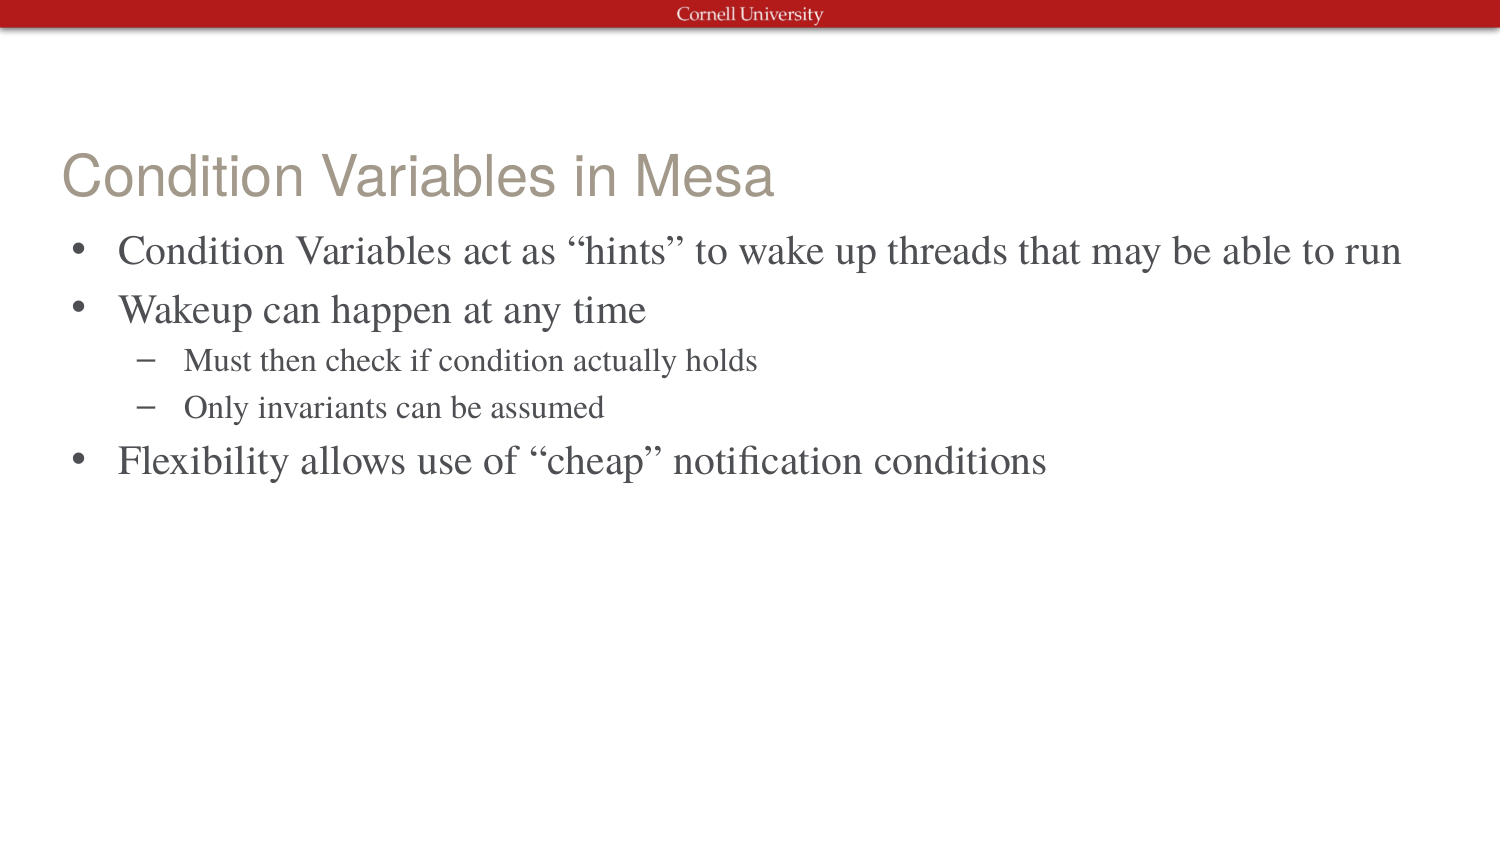

# Condition Variables in Mesa
Condition Variables act as “hints” to wake up threads that may be able to run
Wakeup can happen at any time
Must then check if condition actually holds
Only invariants can be assumed
Flexibility allows use of “cheap” notification conditions